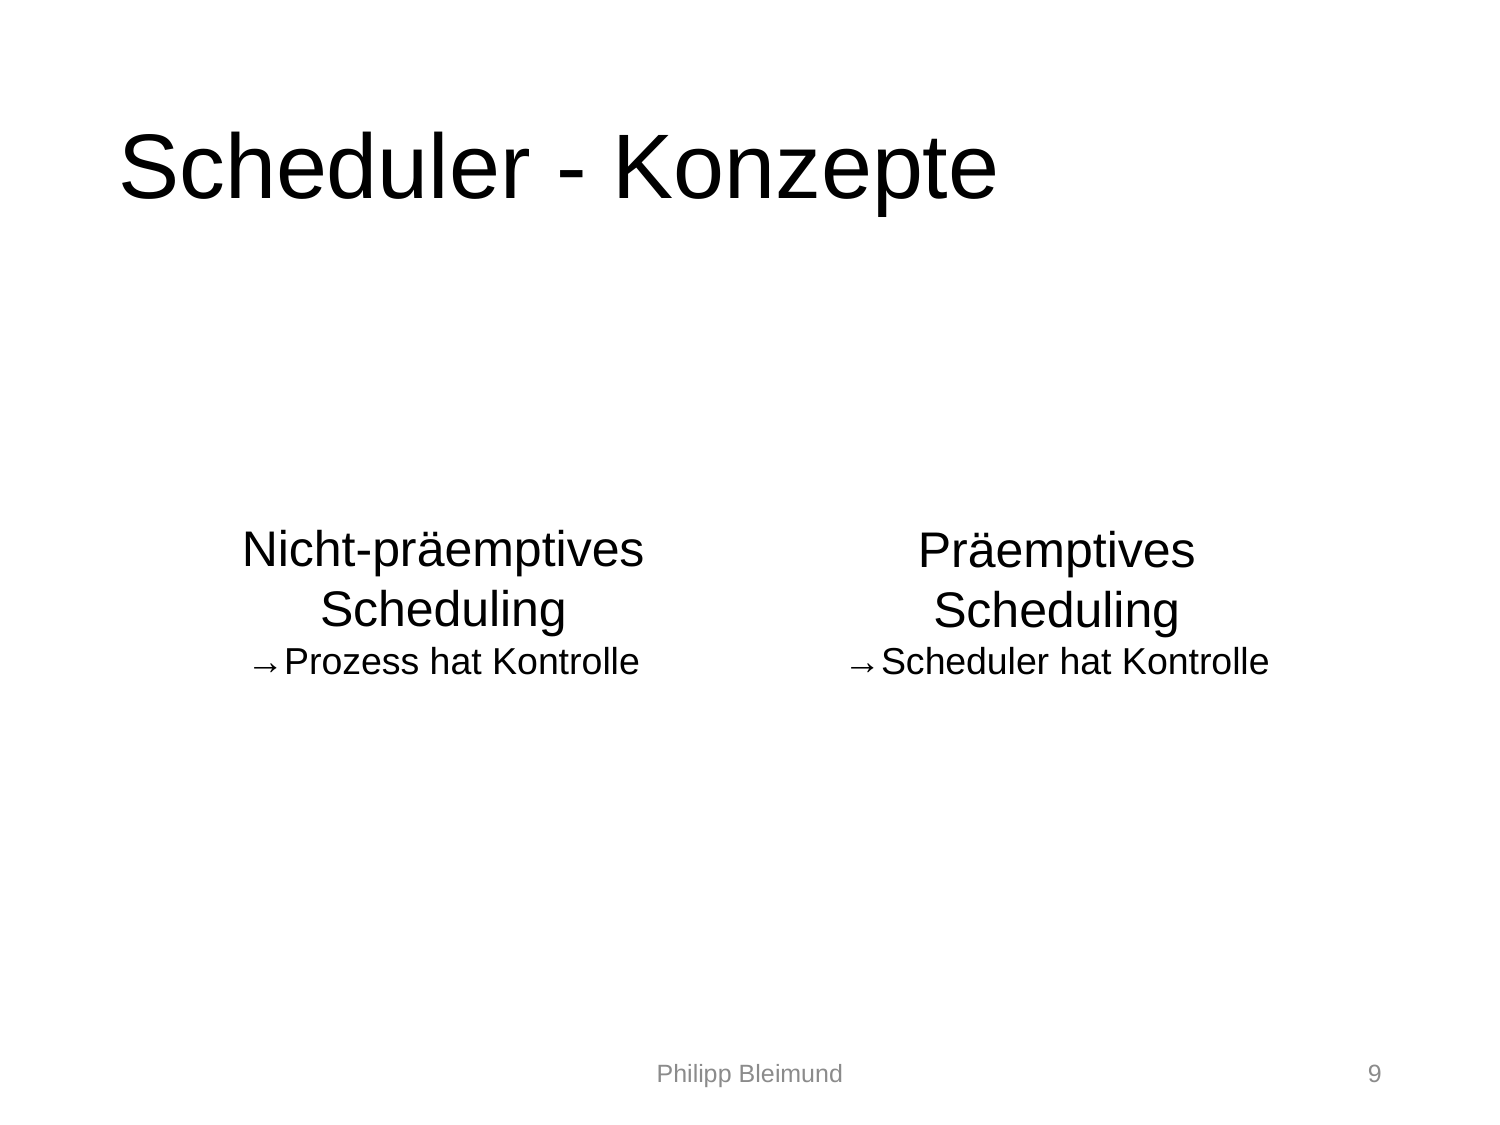

# Scheduler - Konzepte
Nicht-präemptives
Scheduling
→Prozess hat Kontrolle
Präemptives Scheduling
→Scheduler hat Kontrolle
Philipp Bleimund
9